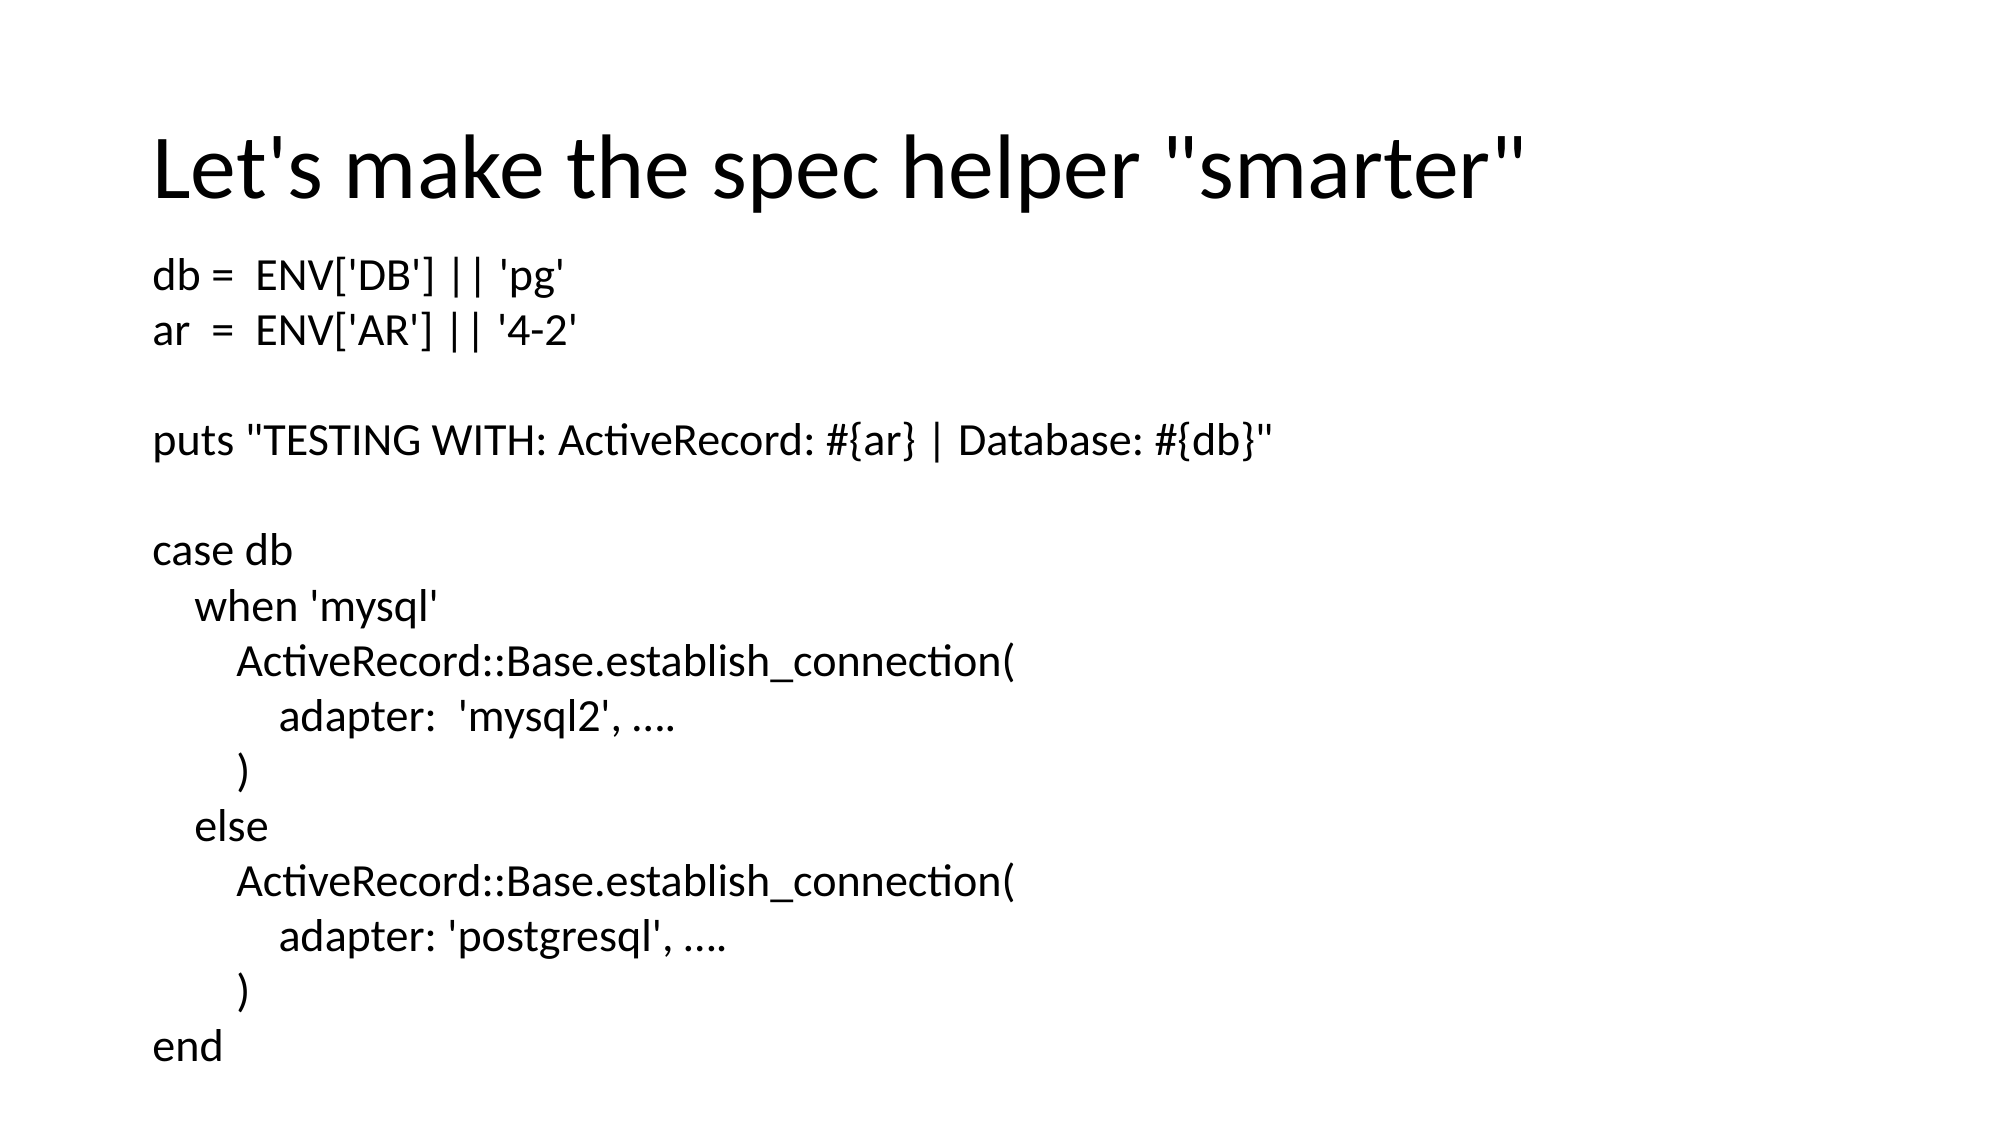

# Let's make the spec helper "smarter"
db =  ENV['DB'] || 'pg'
ar  =  ENV['AR'] || '4-2'

puts "TESTING WITH: ActiveRecord: #{ar} | Database: #{db}"

case db
    when 'mysql'
        ActiveRecord::Base.establish_connection(
            adapter:  'mysql2', ….
        )
    else
        ActiveRecord::Base.establish_connection(
            adapter: 'postgresql', ….
        )
end